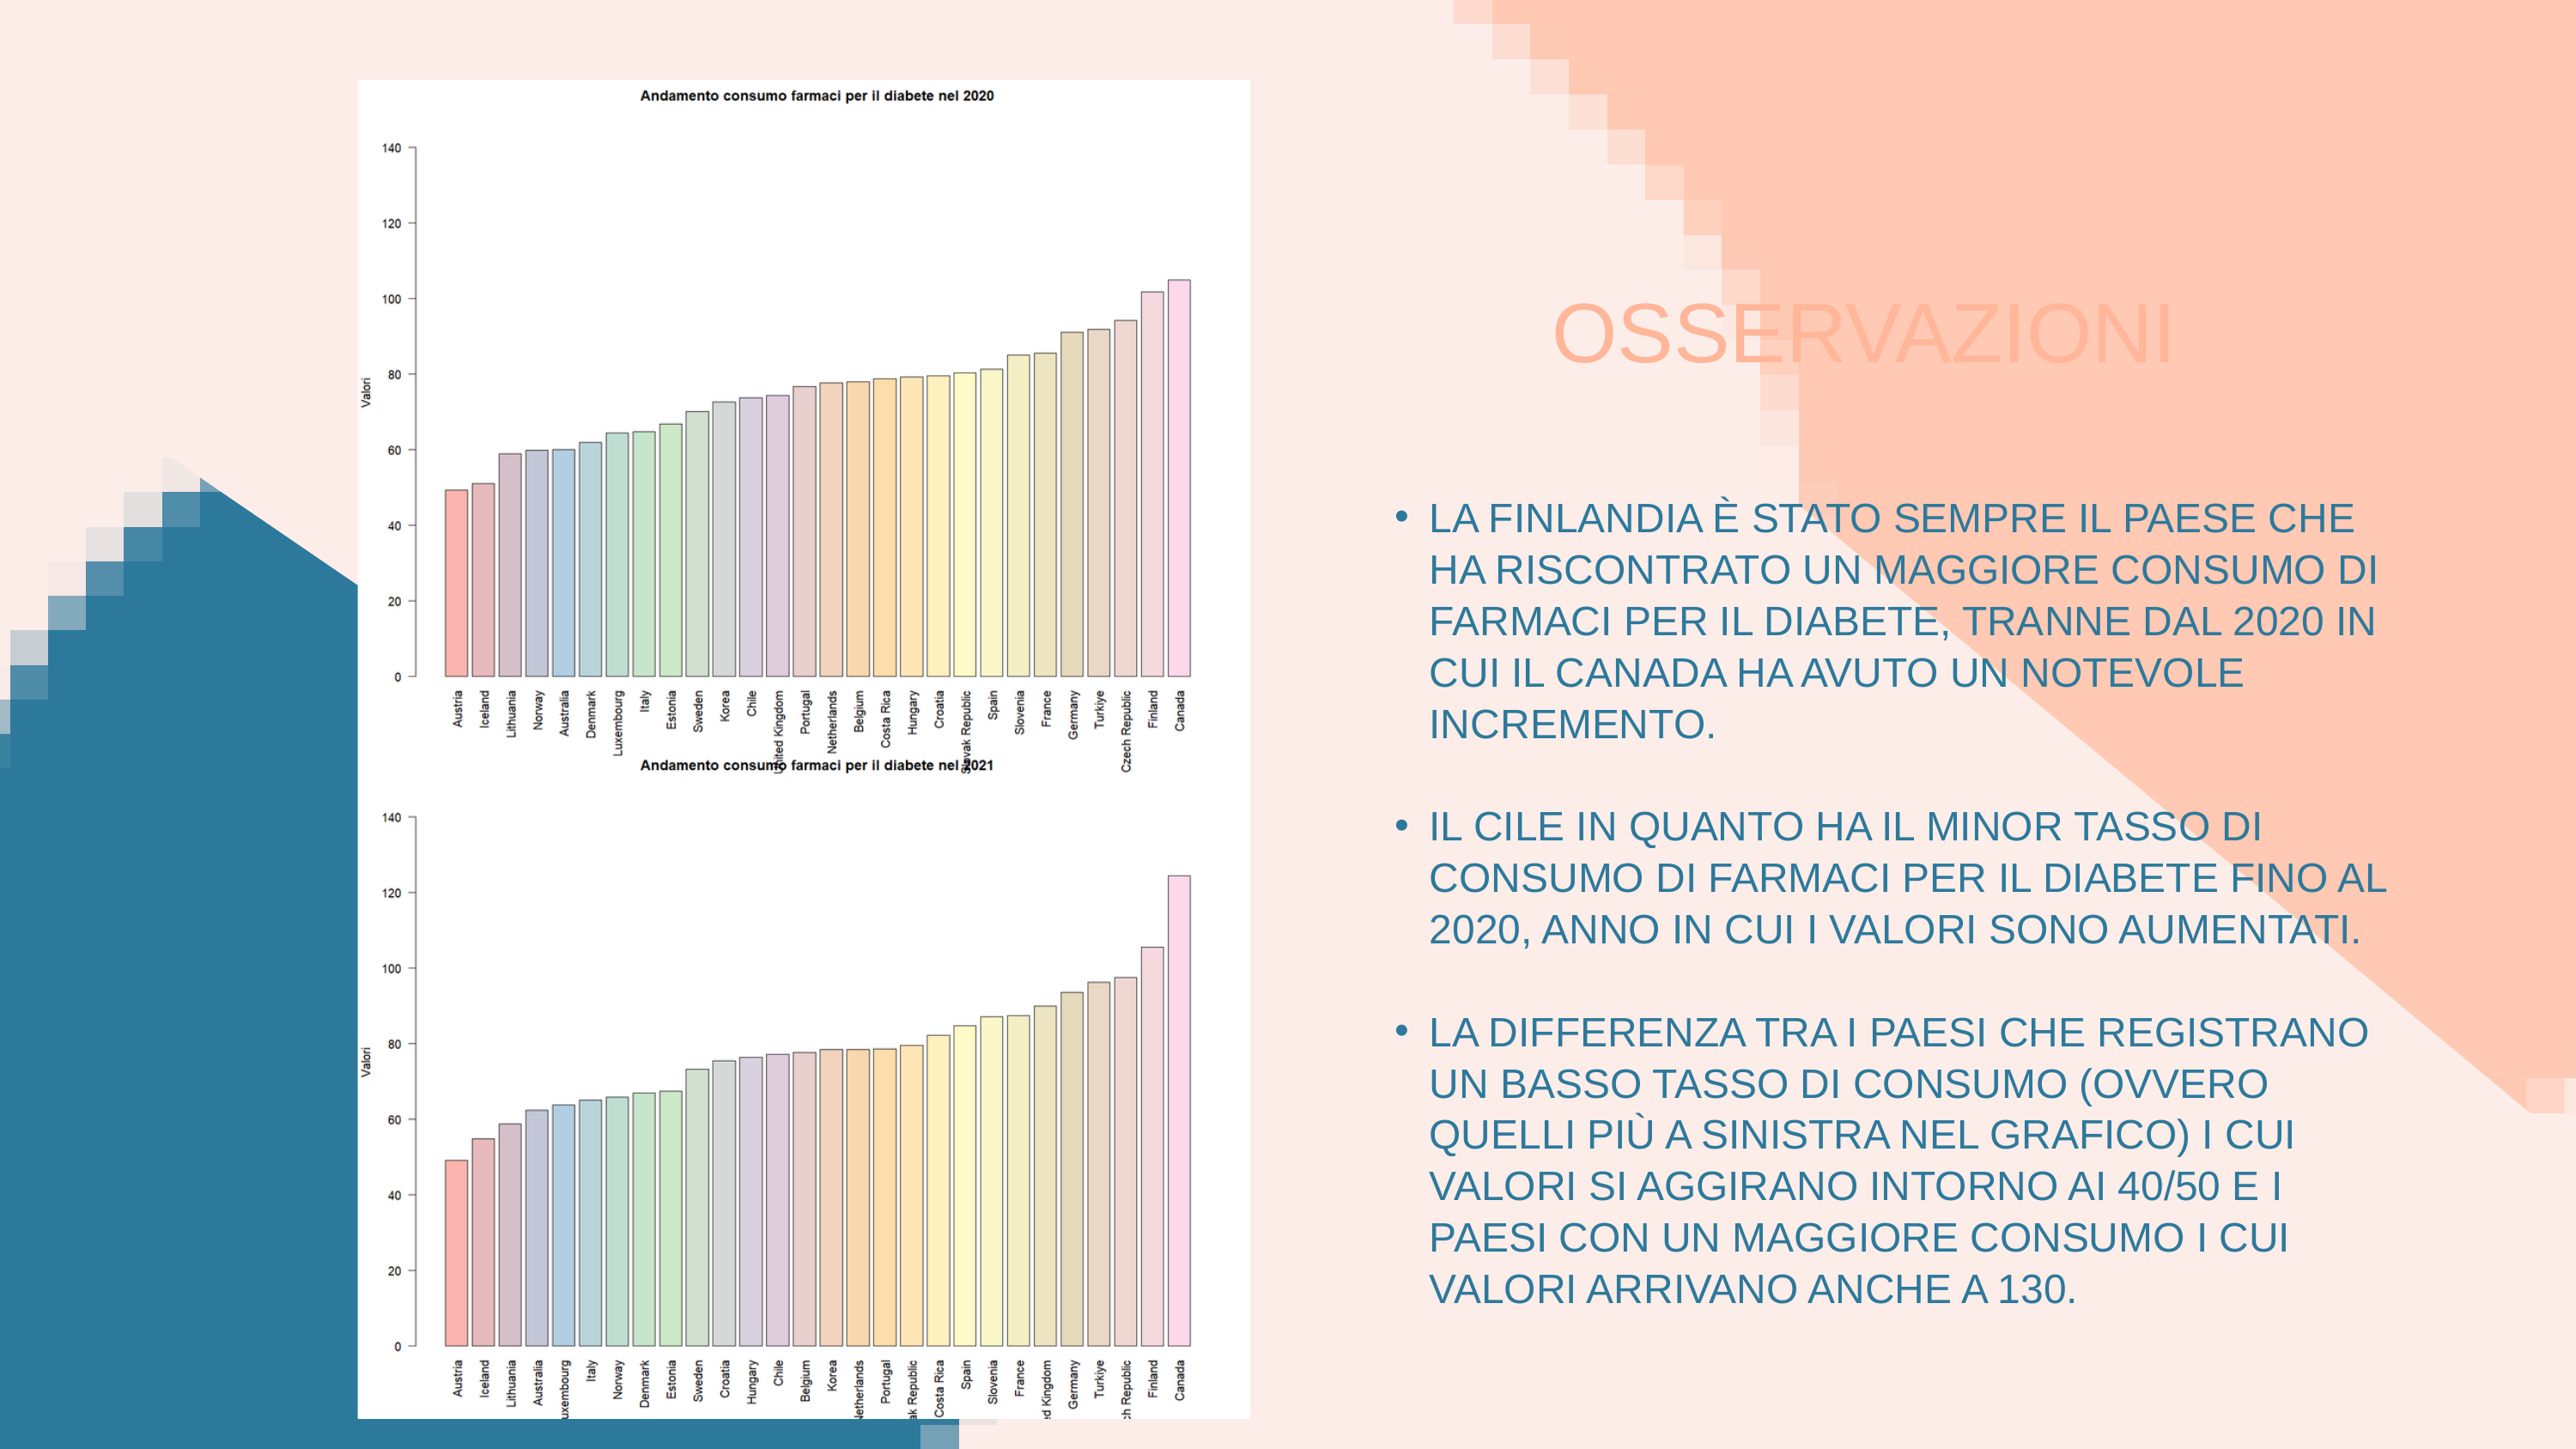

OSSERVAZIONI
LA FINLANDIA È STATO SEMPRE IL PAESE CHE HA RISCONTRATO UN MAGGIORE CONSUMO DI FARMACI PER IL DIABETE, TRANNE DAL 2020 IN CUI IL CANADA HA AVUTO UN NOTEVOLE INCREMENTO.

IL CILE IN QUANTO HA IL MINOR TASSO DI CONSUMO DI FARMACI PER IL DIABETE FINO AL 2020, ANNO IN CUI I VALORI SONO AUMENTATI.

LA DIFFERENZA TRA I PAESI CHE REGISTRANO UN BASSO TASSO DI CONSUMO (OVVERO QUELLI PIÙ A SINISTRA NEL GRAFICO) I CUI VALORI SI AGGIRANO INTORNO AI 40/50 E I PAESI CON UN MAGGIORE CONSUMO I CUI VALORI ARRIVANO ANCHE A 130.